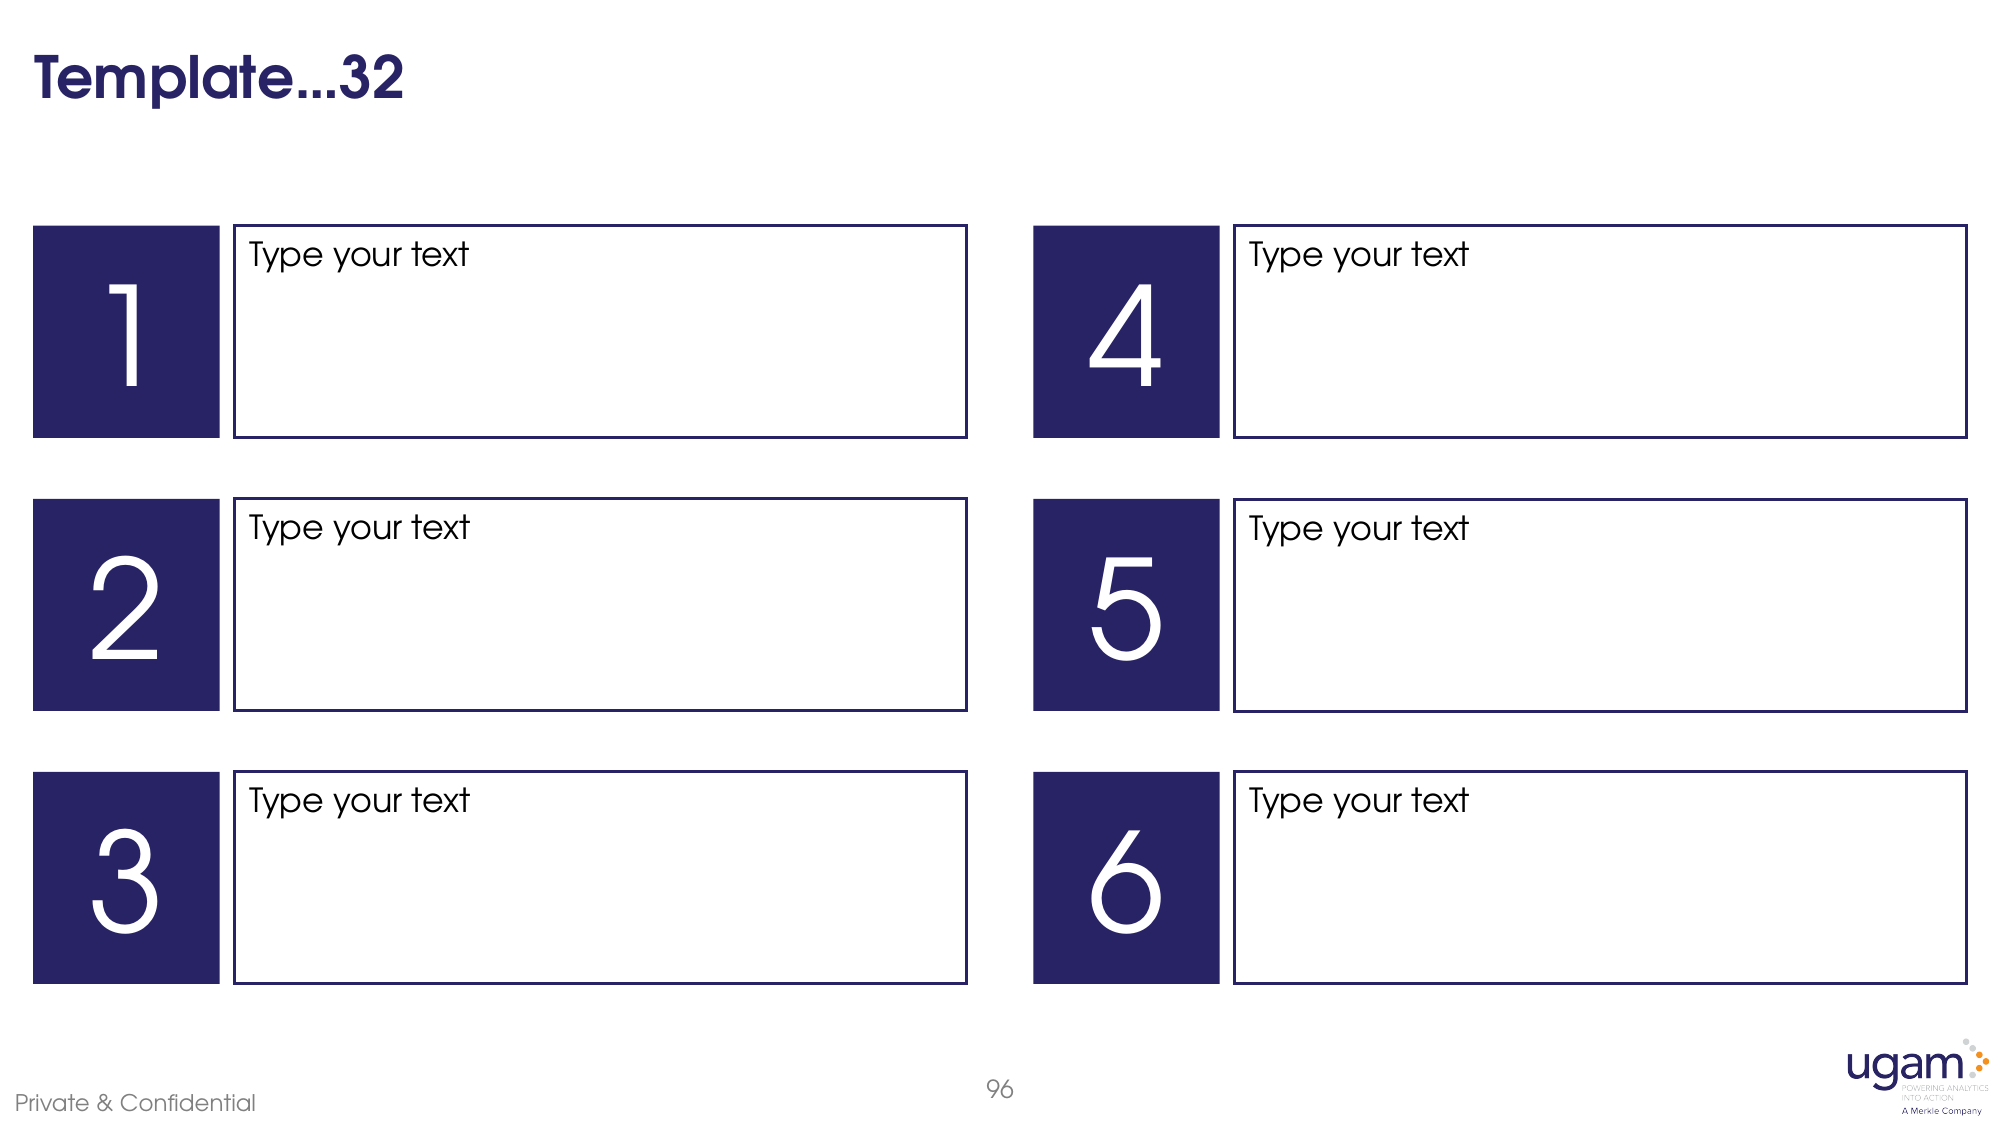

# Template…32
4
Type your text

Type your text
1
5
2
Type your text

Type your text

3
Type your text

6
Type your text